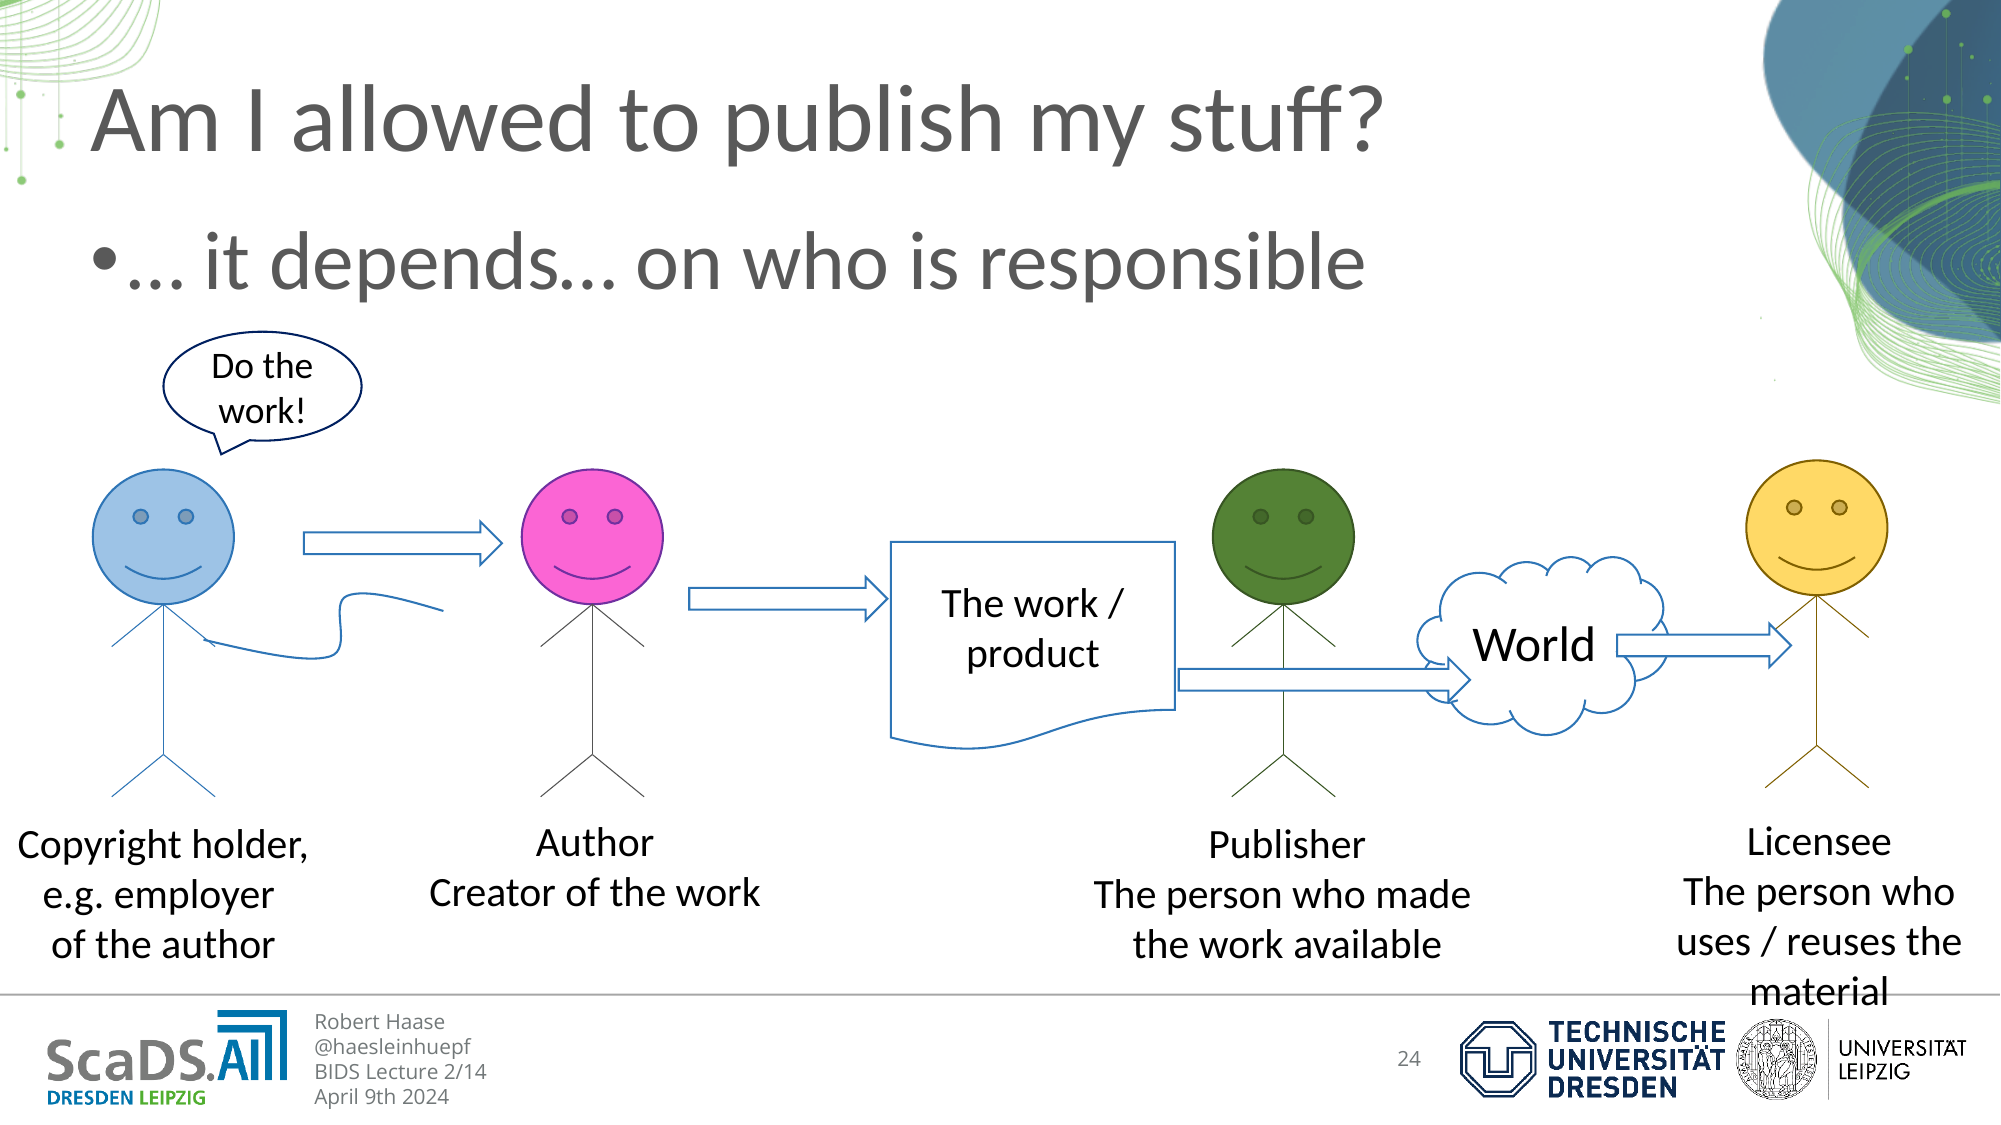

# Am I allowed to publish my stuff?
… it depends… on who is responsible

Do the work!

The work / product
World

Licensee
The person who uses / reuses the material
Author
Creator of the work
Copyright holder,
e.g. employer
of the author
Publisher
The person who made
the work available